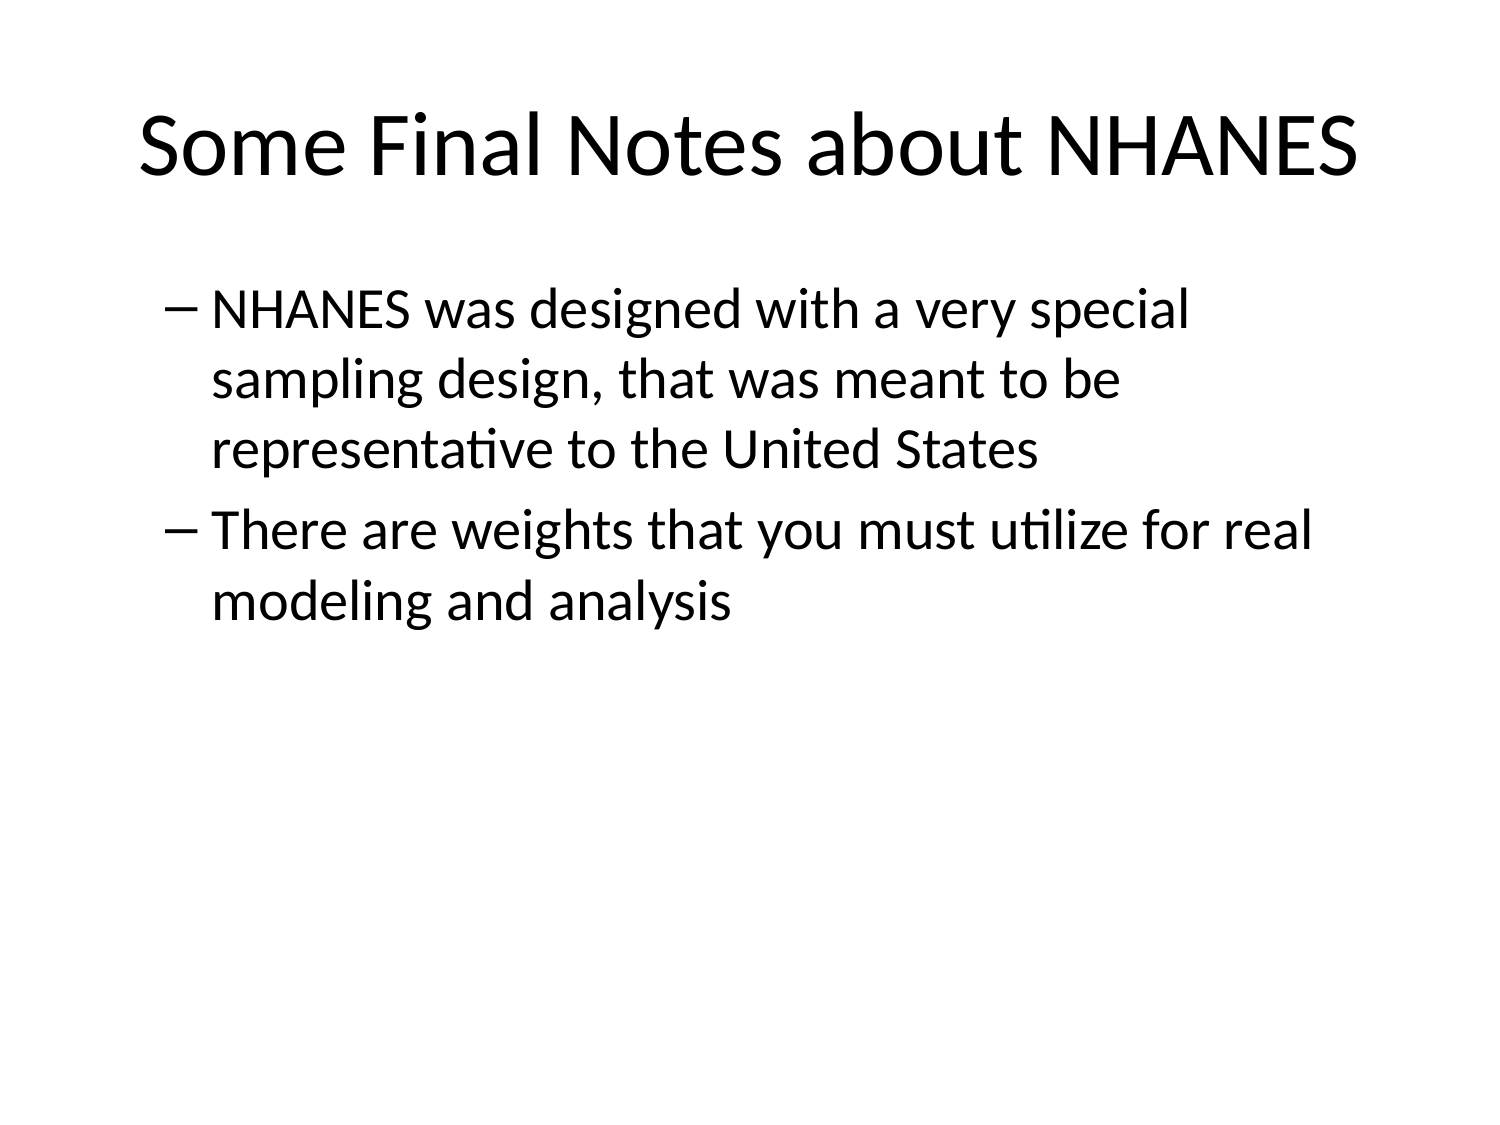

# Some Final Notes about NHANES
NHANES was designed with a very special sampling design, that was meant to be representative to the United States
There are weights that you must utilize for real modeling and analysis